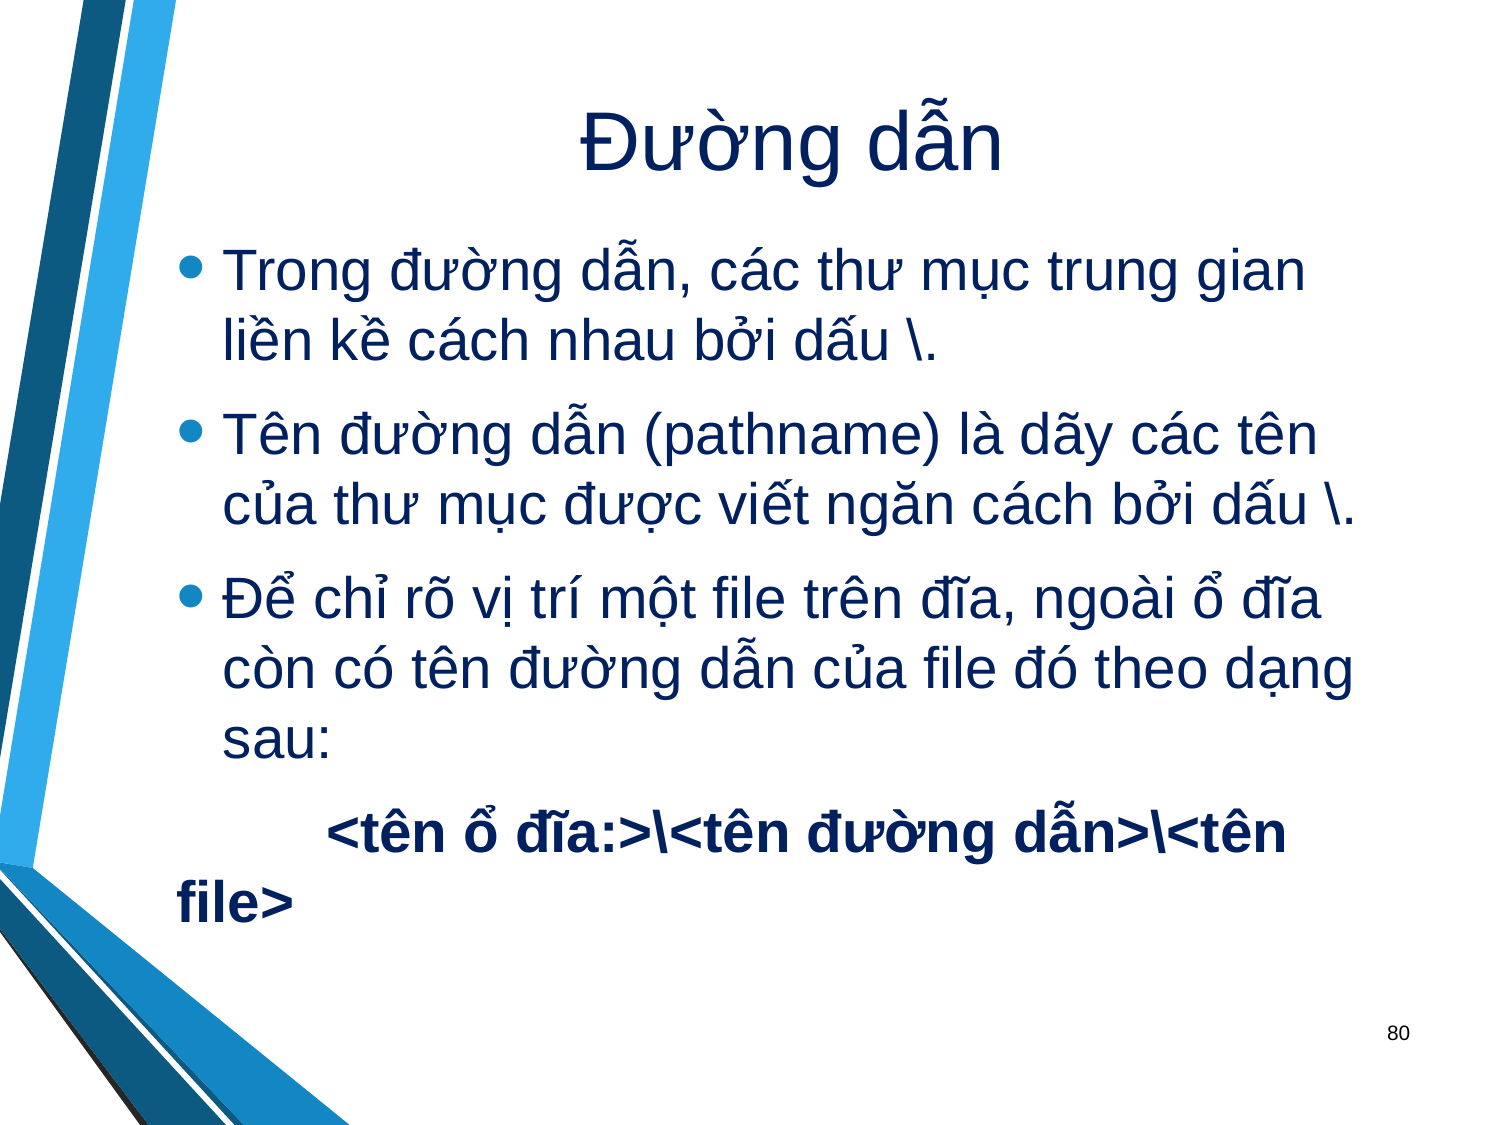

# Đường dẫn
Trong đường dẫn, các thư mục trung gian liền kề cách nhau bởi dấu \.
Tên đường dẫn (pathname) là dãy các tên của thư mục được viết ngăn cách bởi dấu \.
Để chỉ rõ vị trí một file trên đĩa, ngoài ổ đĩa còn có tên đường dẫn của file đó theo dạng sau:
	<tên ổ đĩa:>\<tên đường dẫn>\<tên file>

80